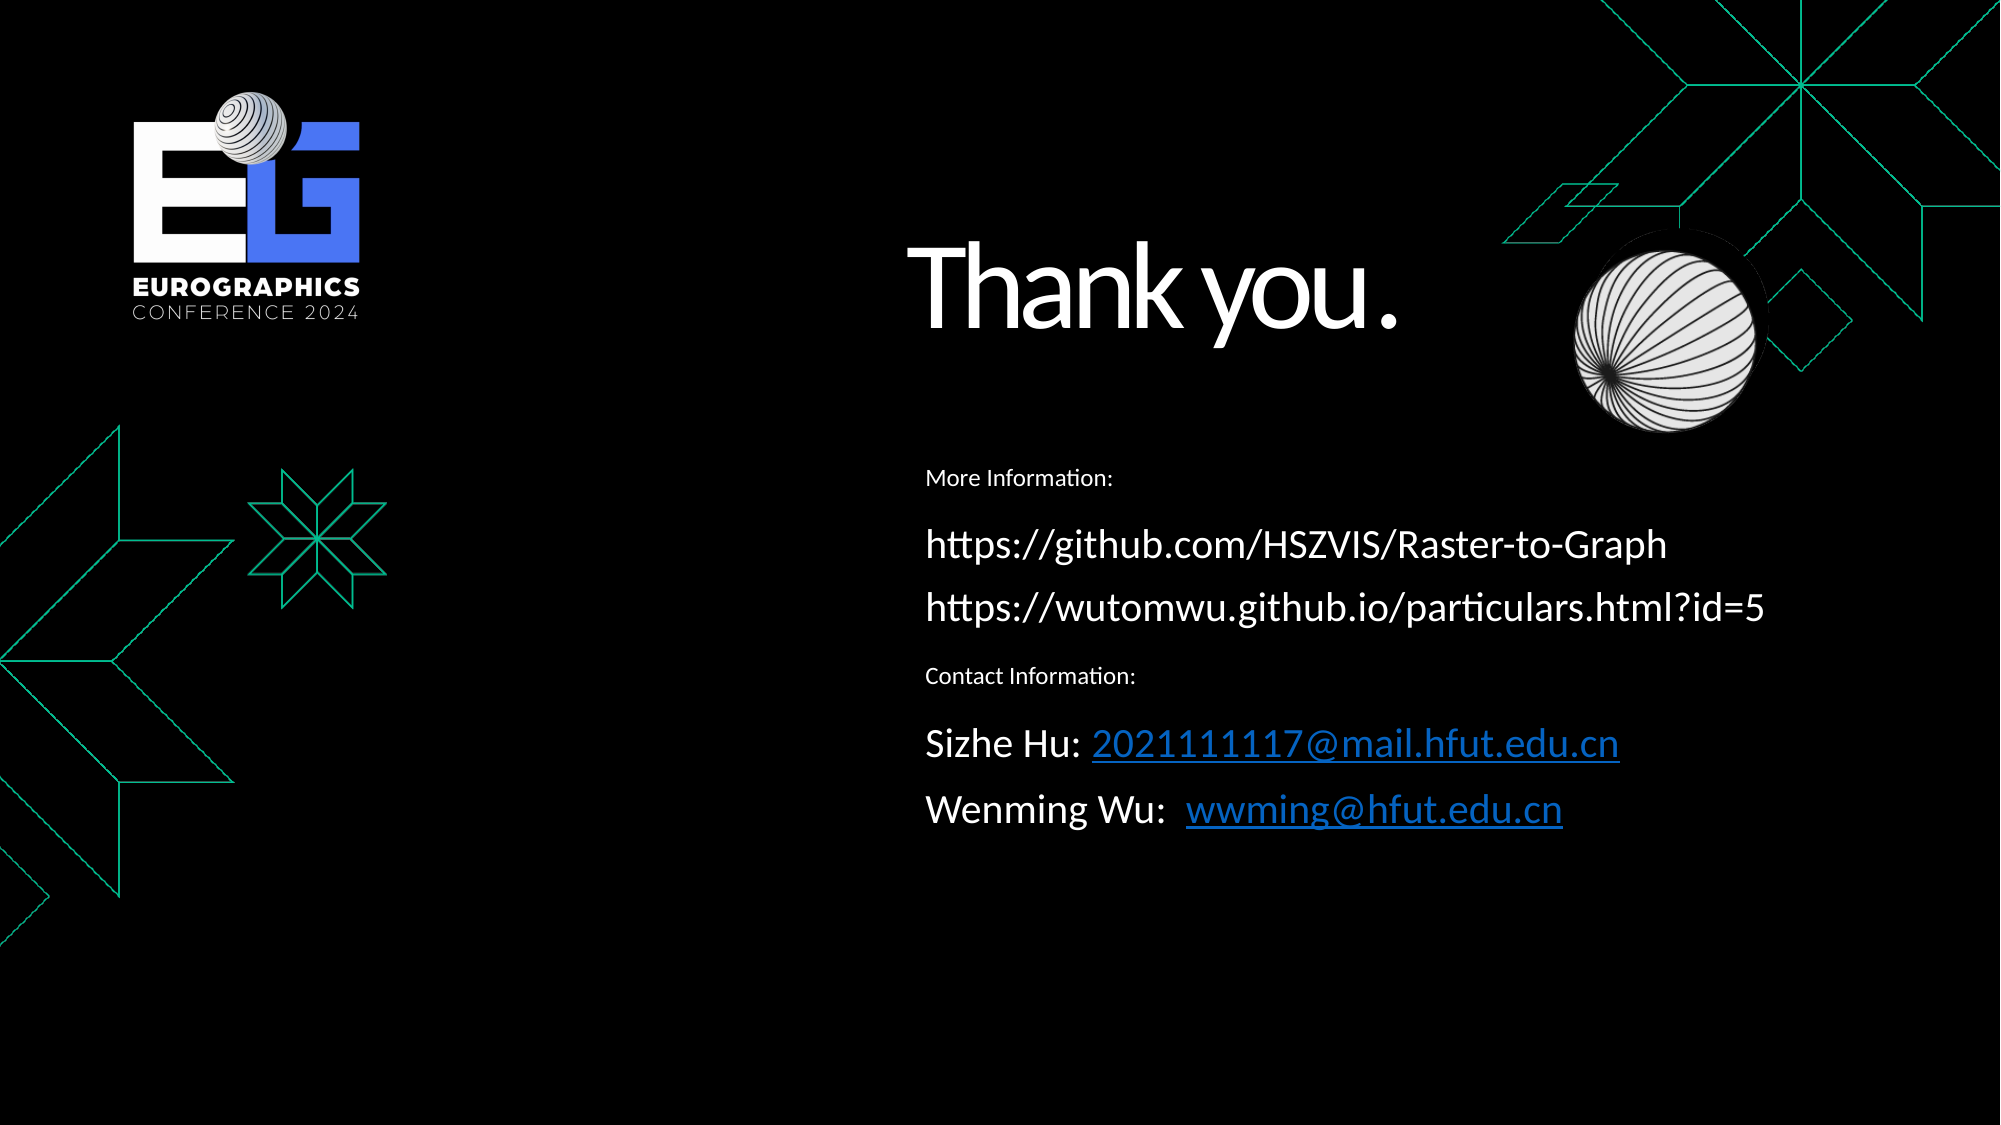

https://github.com/HSZVIS/Raster-to-Graph
https://wutomwu.github.io/particulars.html?id=5
Sizhe Hu: 2021111117@mail.hfut.edu.cn
Wenming Wu:  wwming@hfut.edu.cn